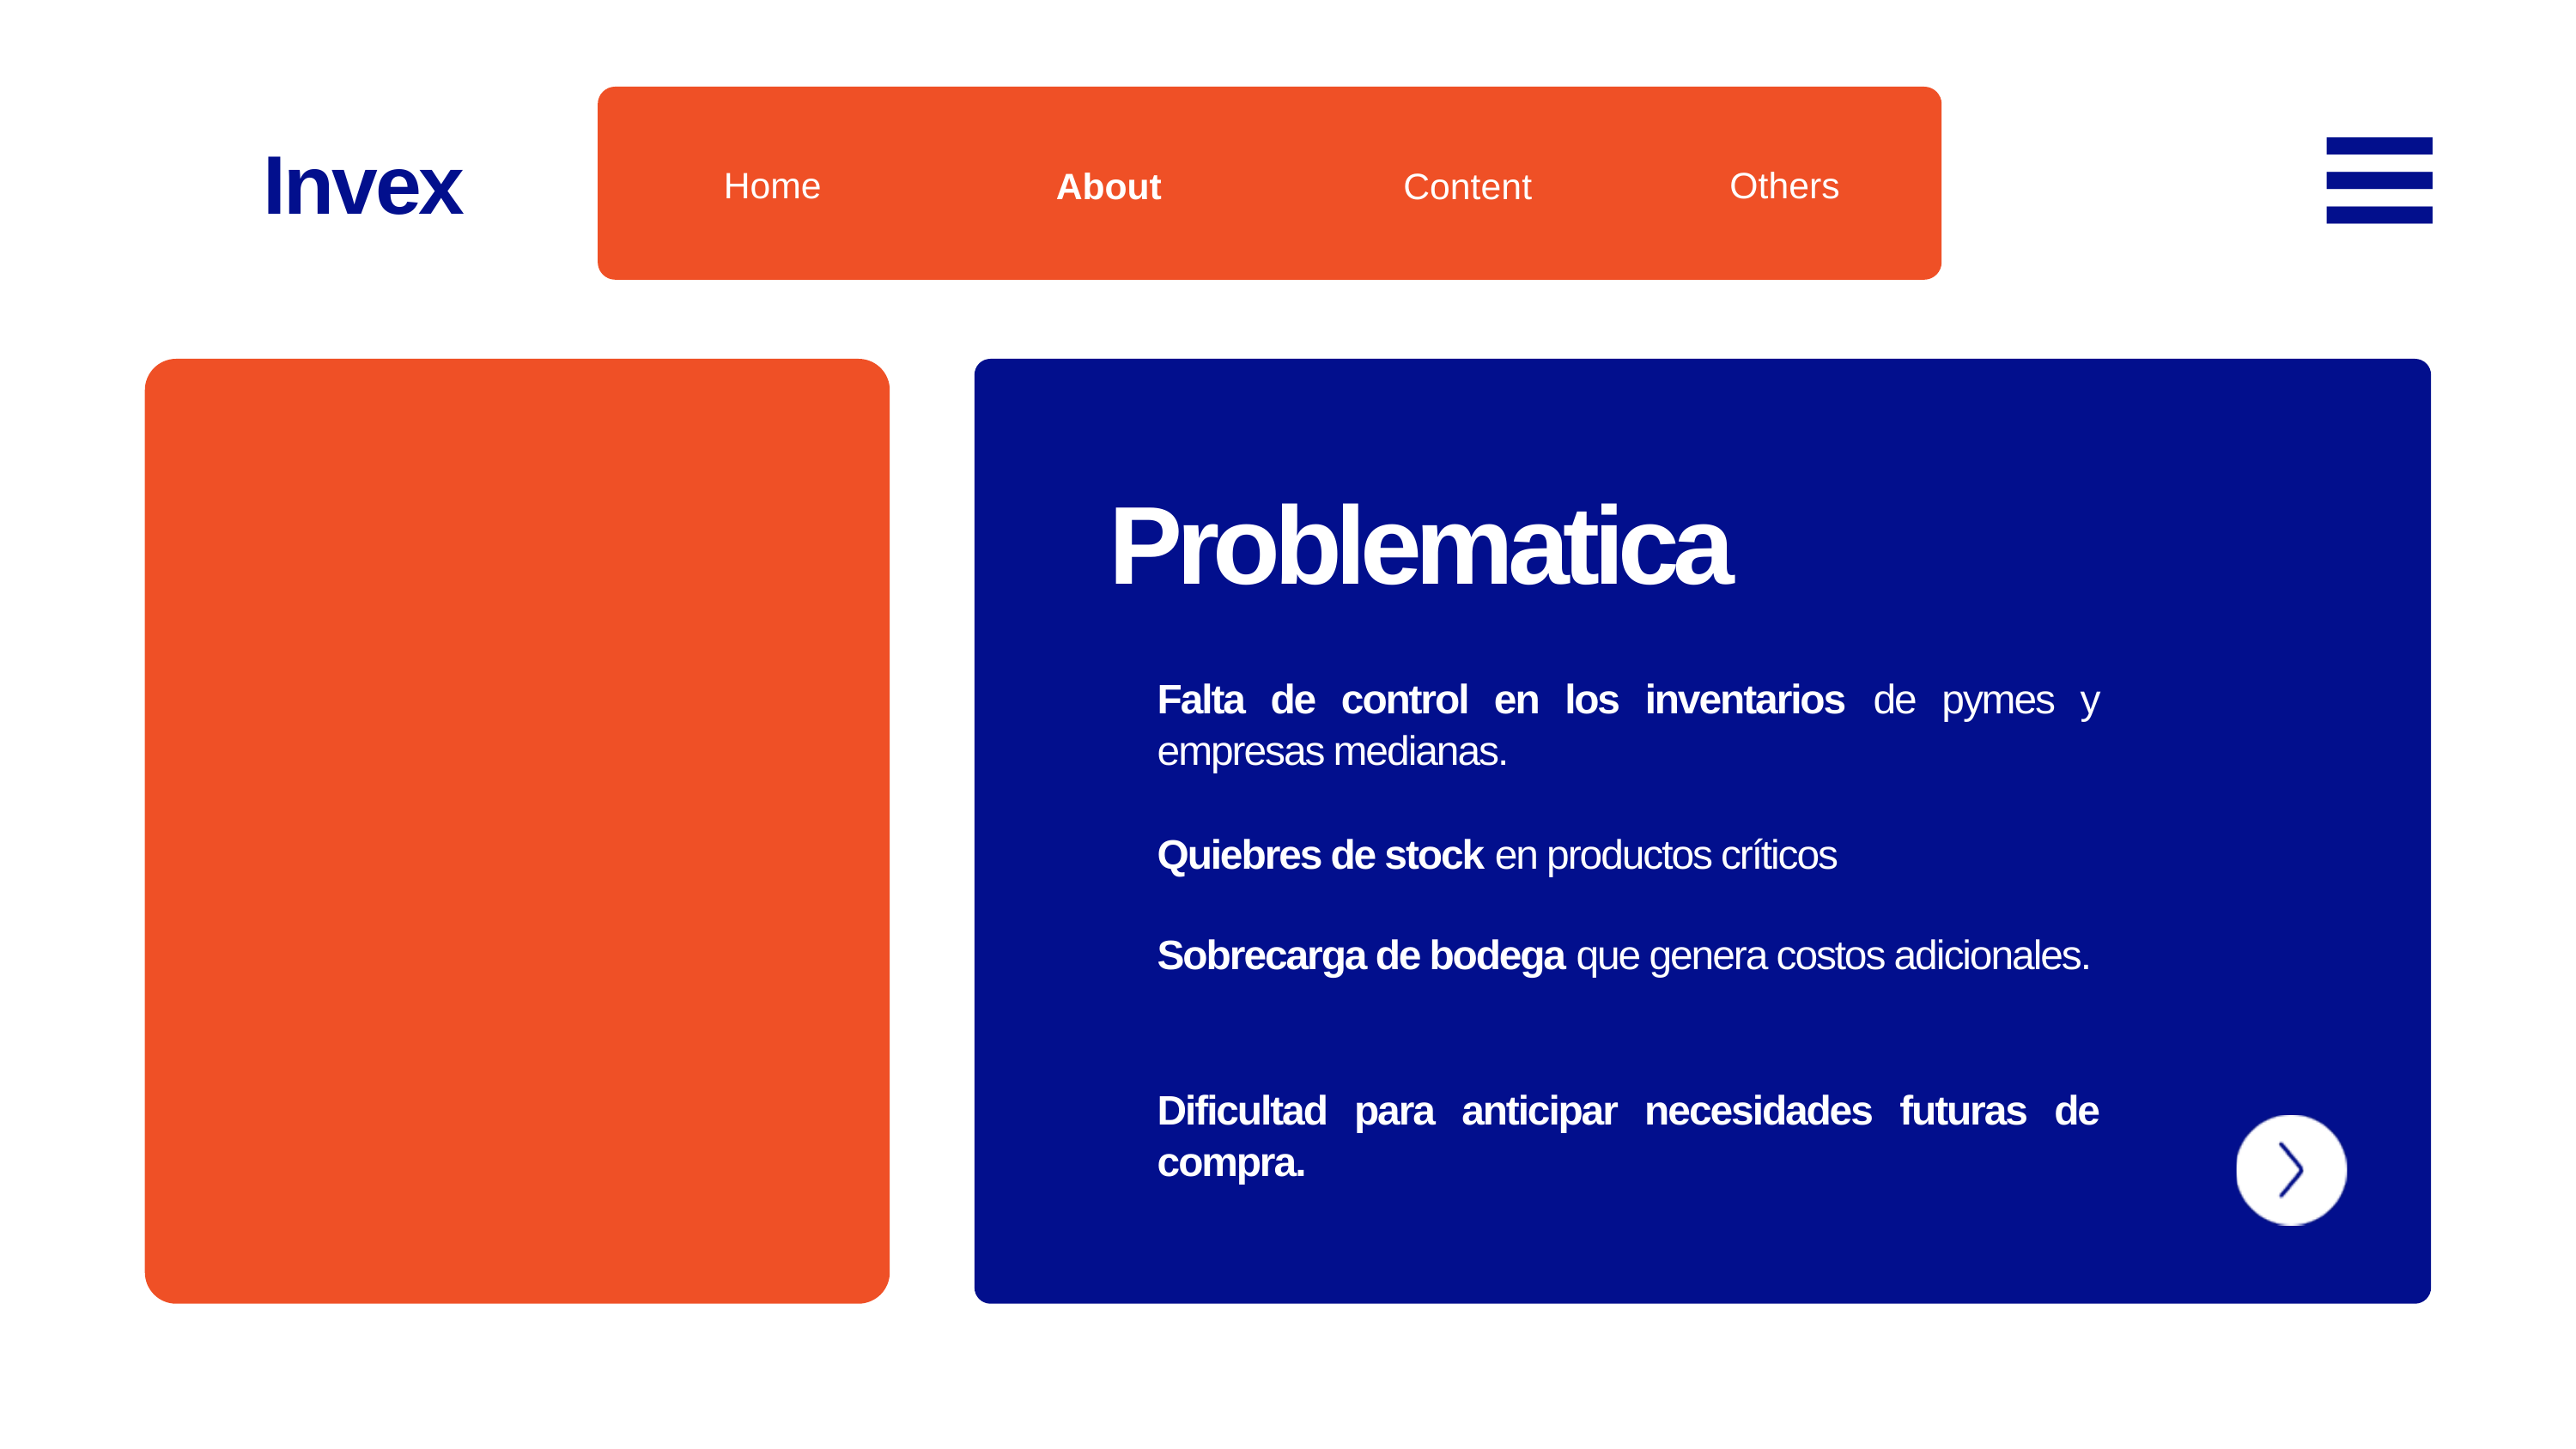

Invex

Home
Others
About
Content

Problematica
Falta de control en los inventarios de pymes y empresas medianas.
Quiebres de stock en productos críticos

Sobrecarga de bodega que genera costos adicionales.
Dificultad para anticipar necesidades futuras de compra.